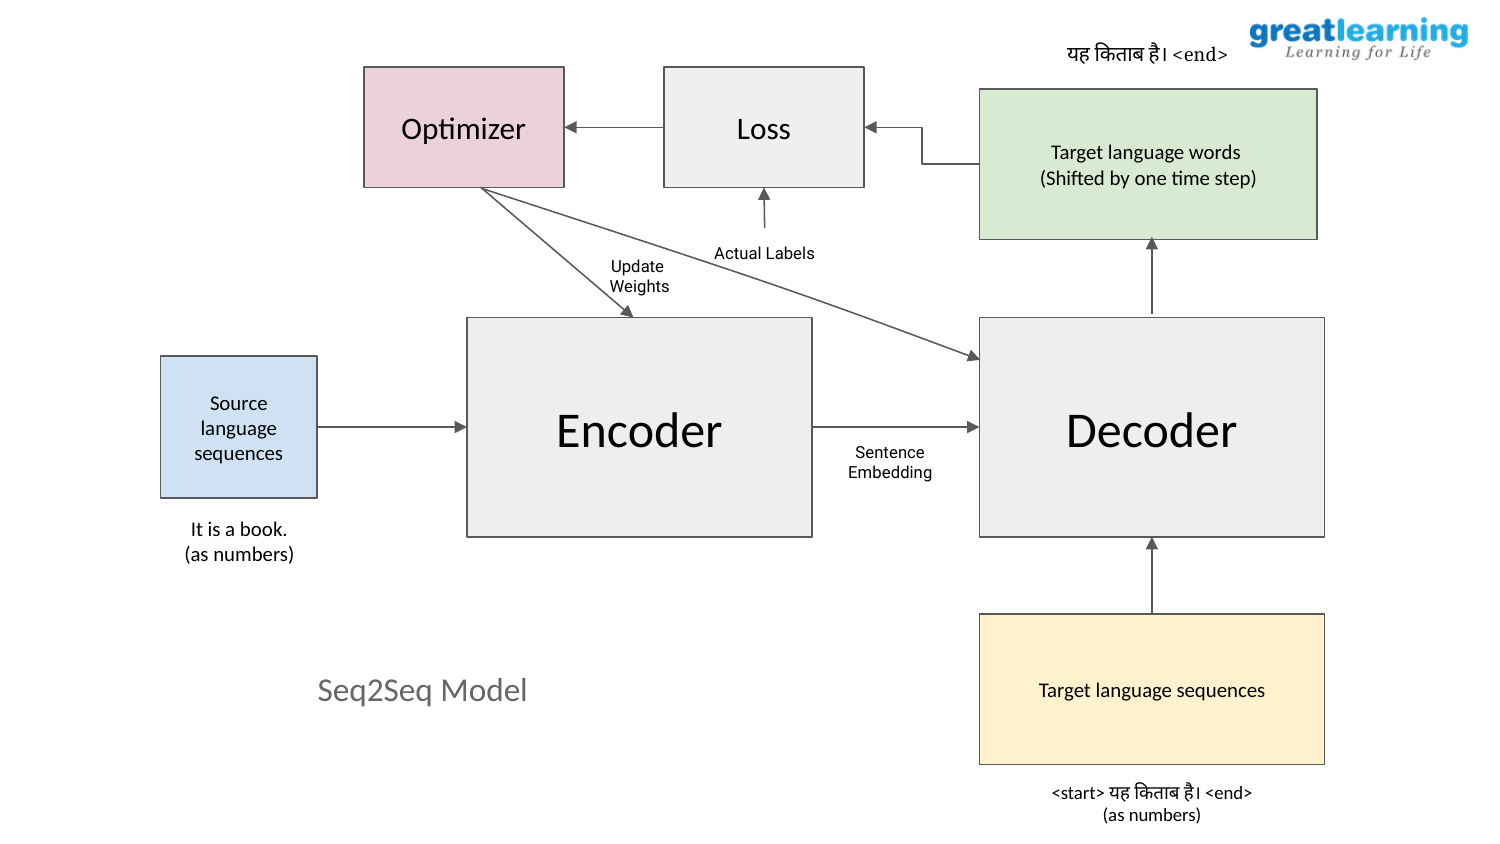

यह किताब है। <end>
Optimizer
Loss
Target language words
(Shifted by one time step)

Actual Labels
Update
Weights
Encoder
Decoder
Source language sequences
Sentence Embedding
It is a book.
(as numbers)
Target language sequences
Seq2Seq Model
<start> यह किताब है। <end>
(as numbers)